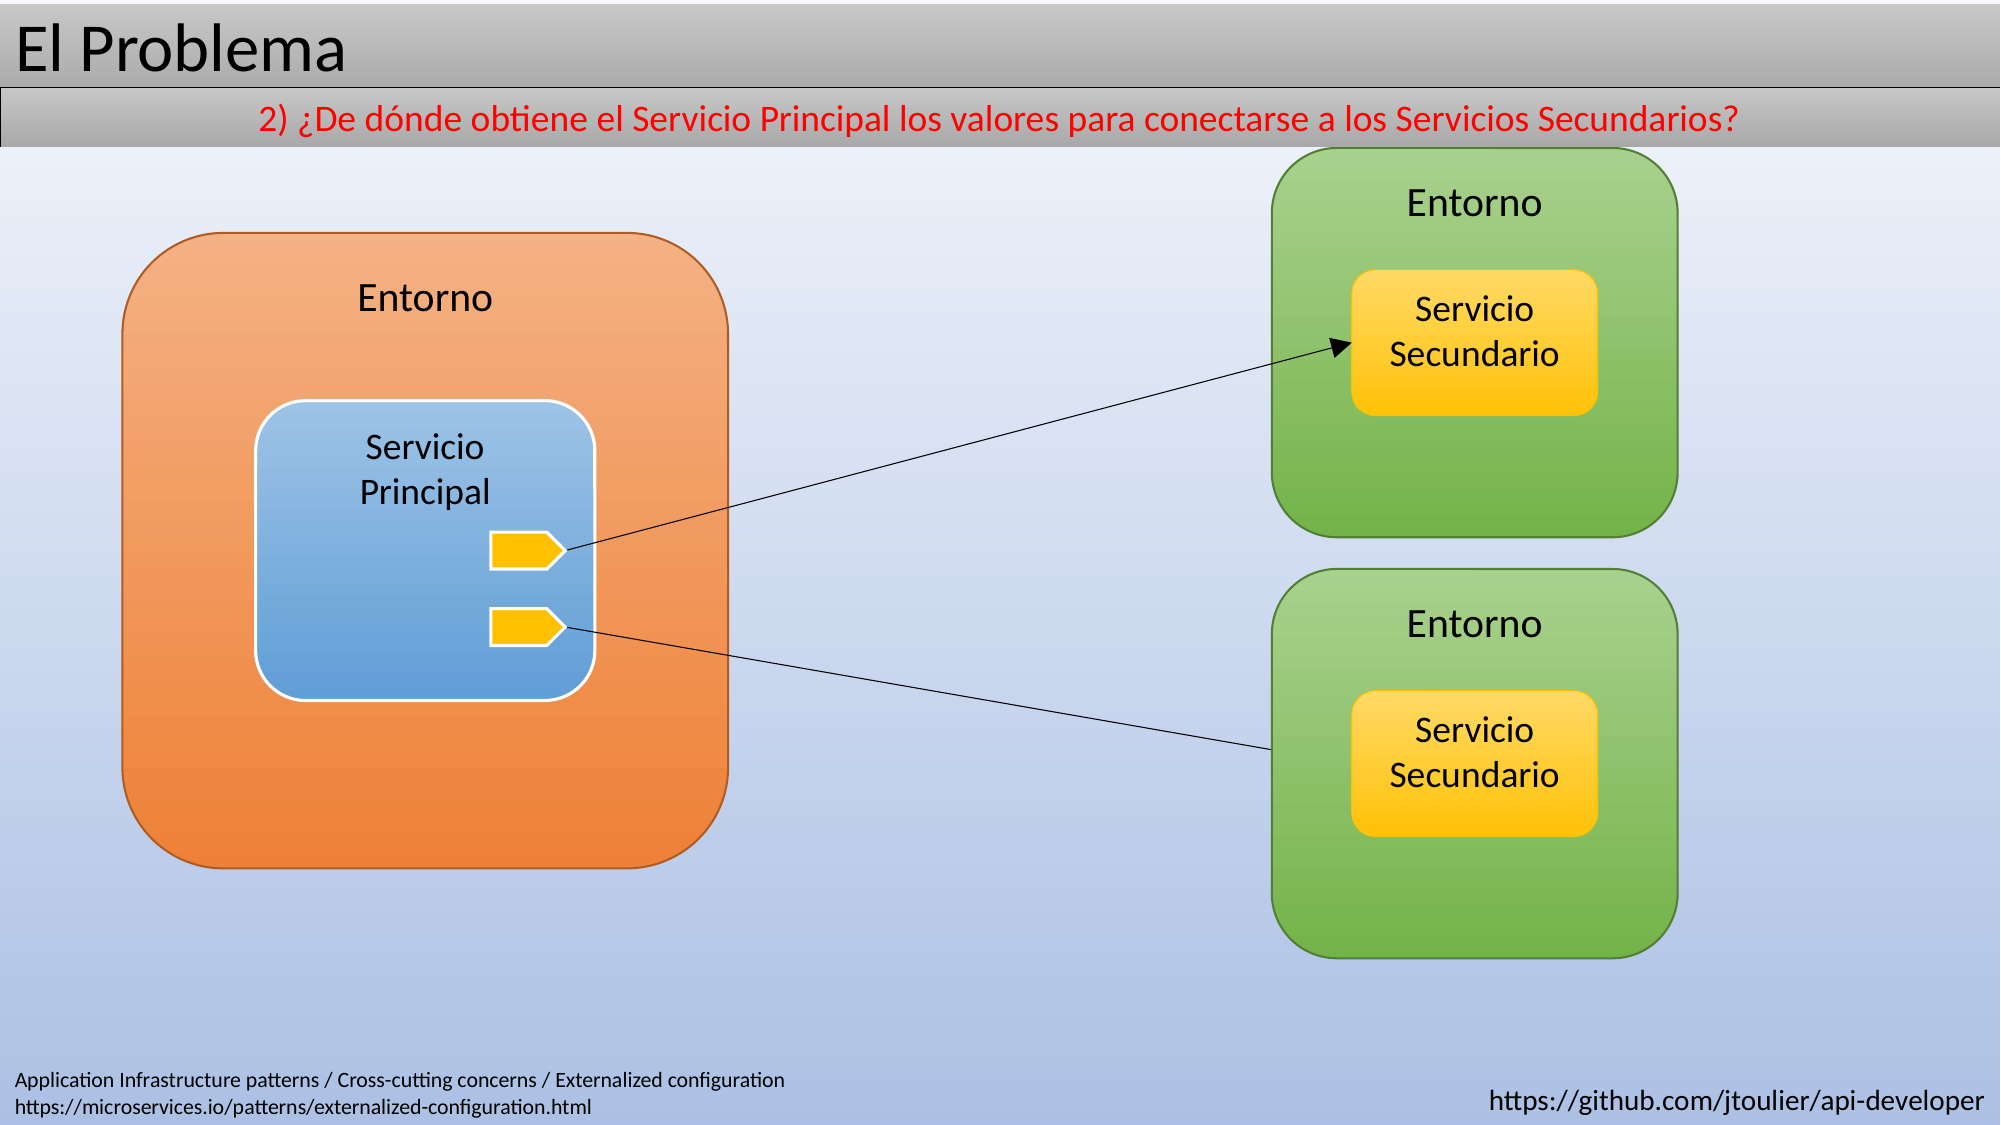

# El Problema
2) ¿De dónde obtiene el Servicio Principal los valores para conectarse a los Servicios Secundarios?
Entorno
Servicio
Secundario
Entorno
Servicio
Principal

Entorno
Servicio
Secundario

Application Infrastructure patterns / Cross-cutting concerns / Externalized configuration
https://microservices.io/patterns/externalized-configuration.html
https://github.com/jtoulier/api-developer